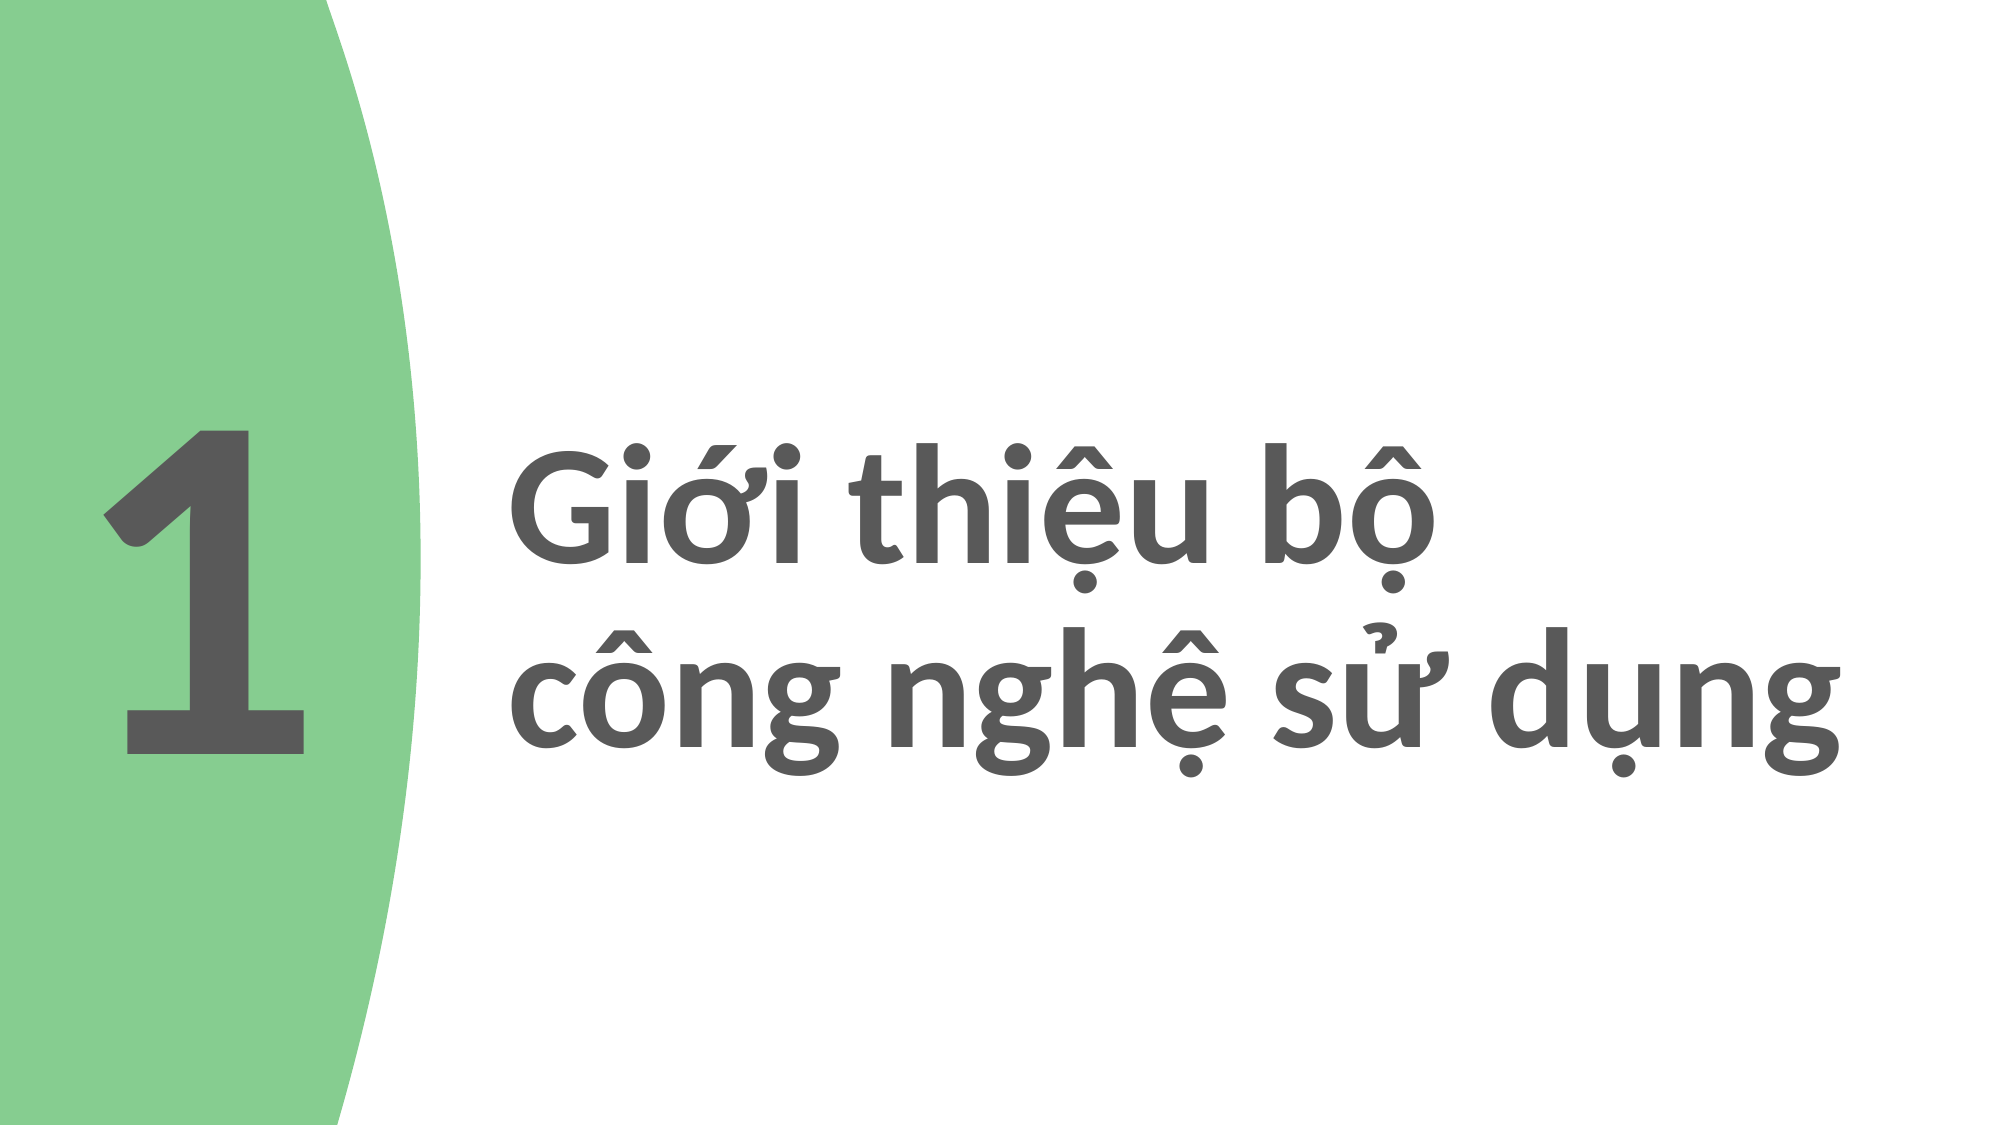

1
# Giới thiệu bộ công nghệ sử dụng